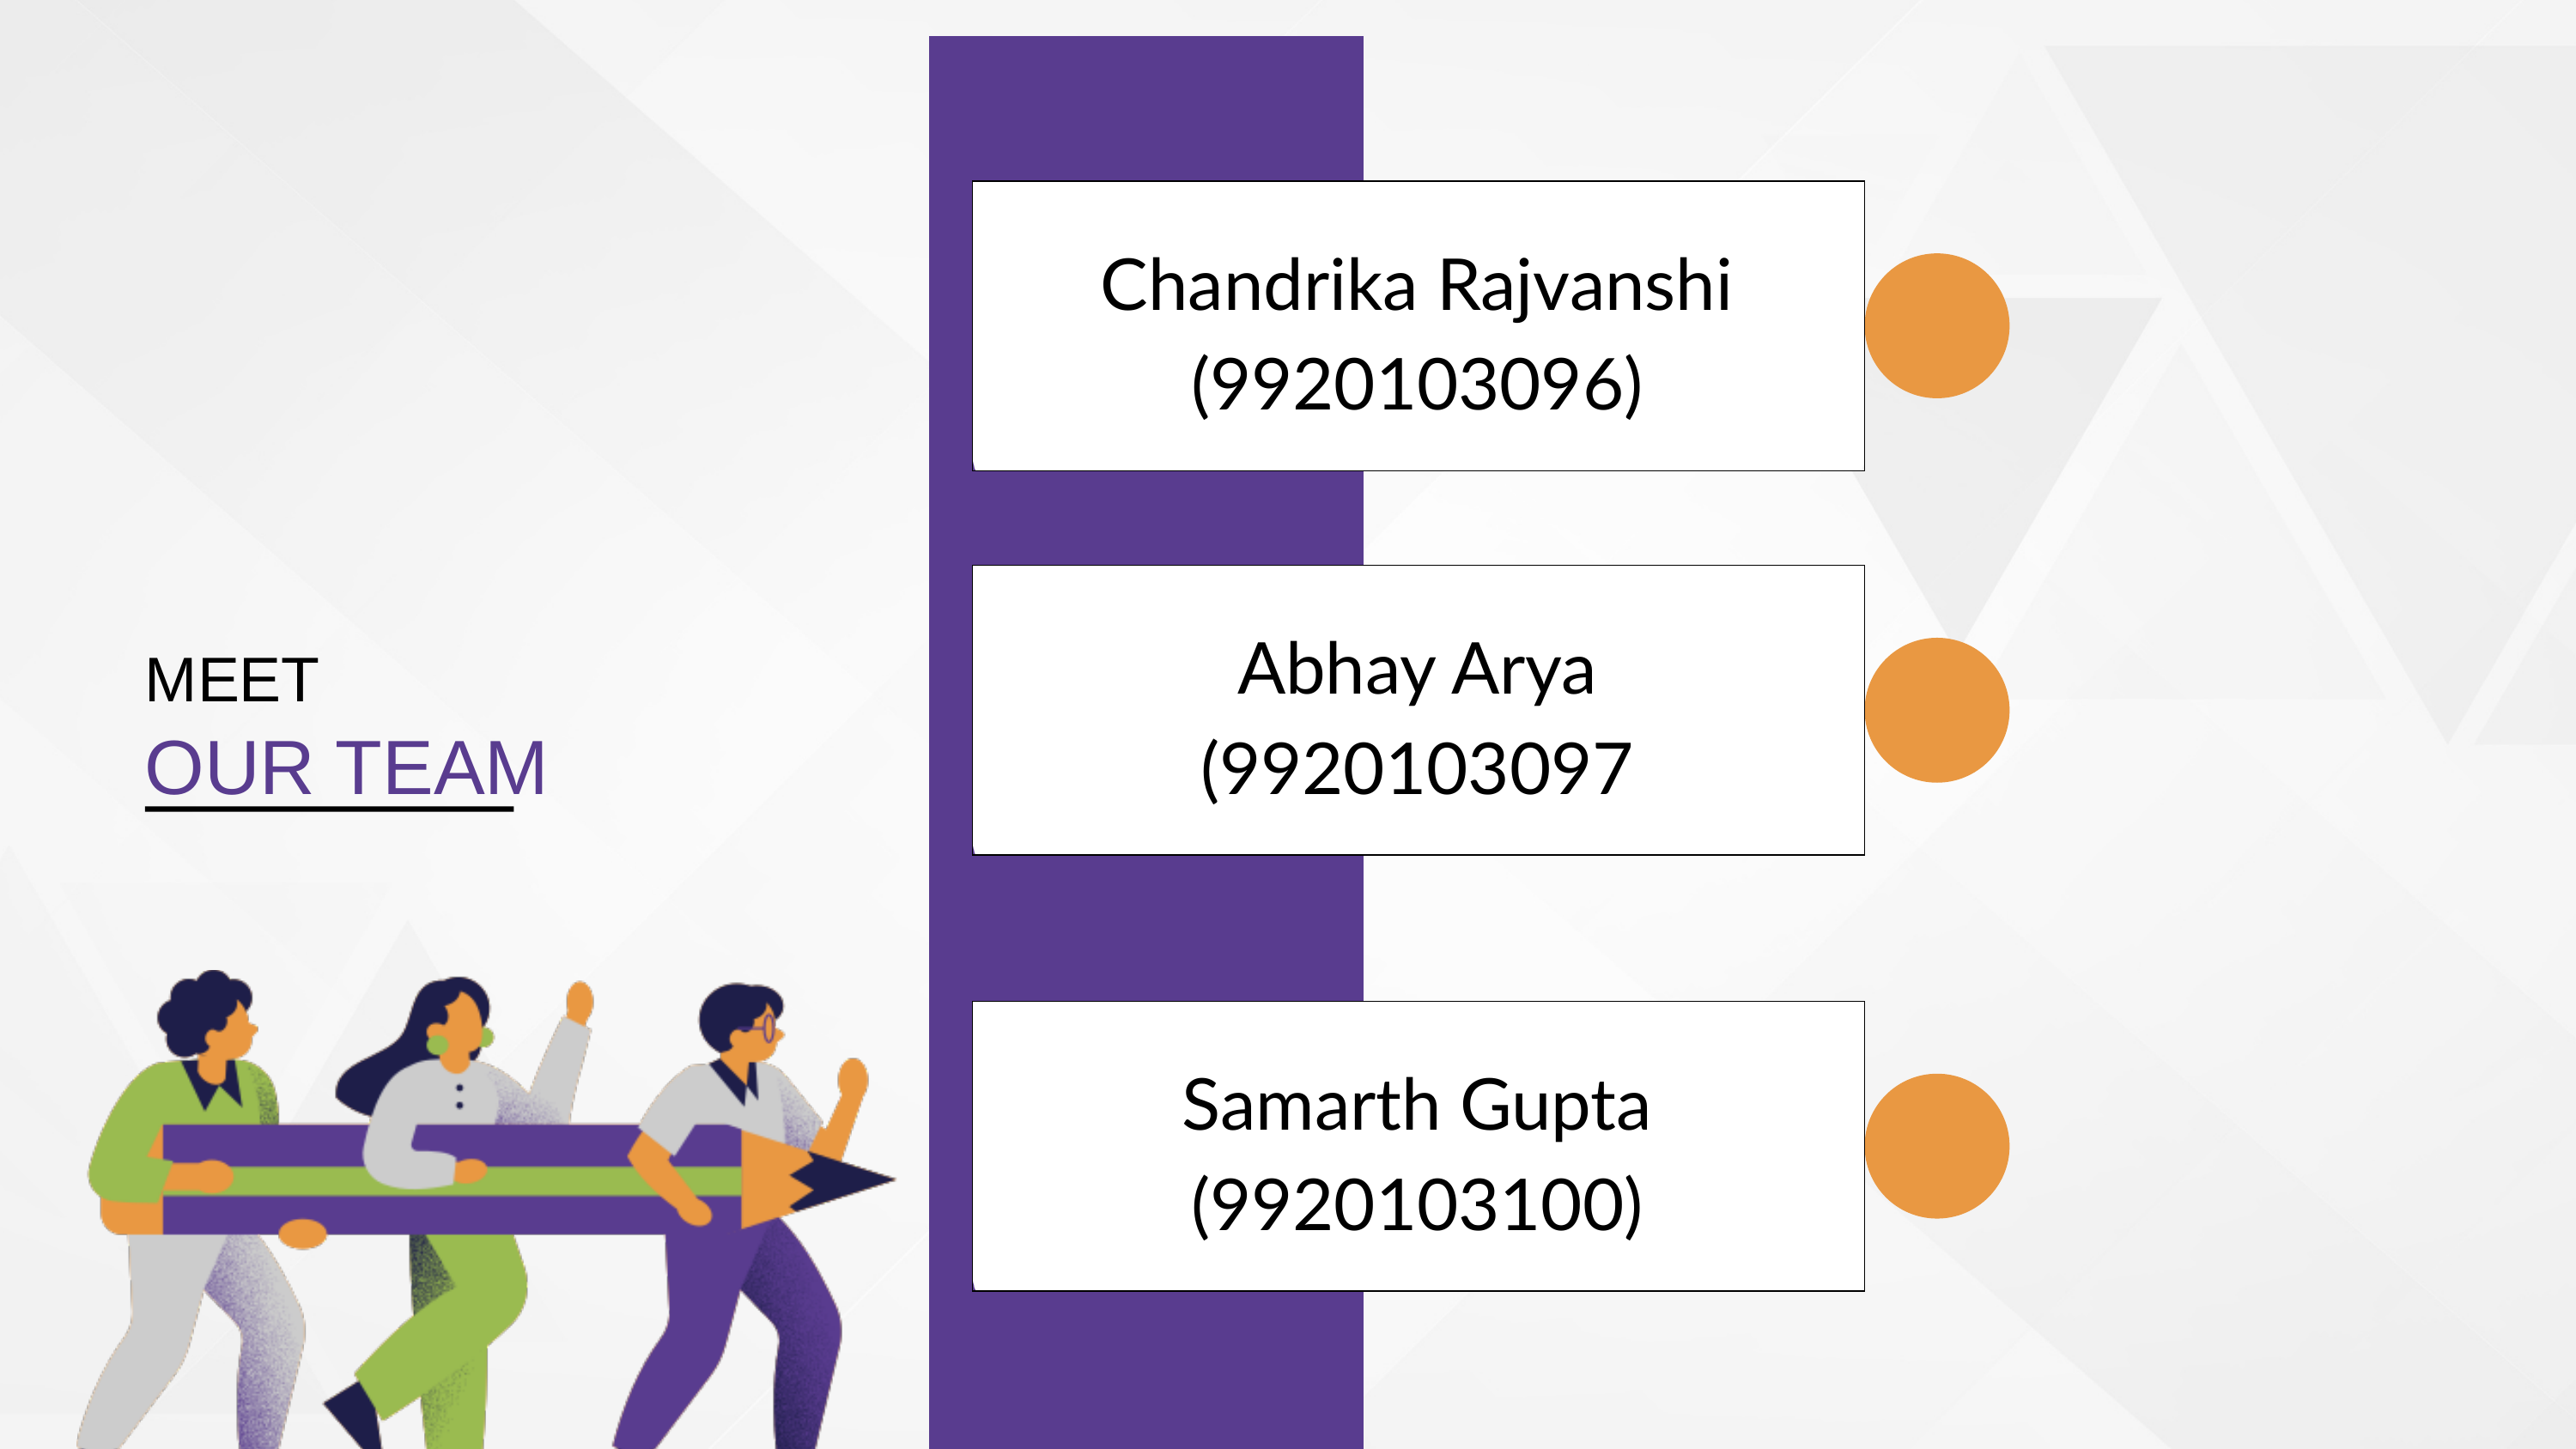

Chandrika Rajvanshi
(9920103096)

Abhay Arya
(9920103097
MEET

OUR TEAM

Samarth Gupta
(9920103100)